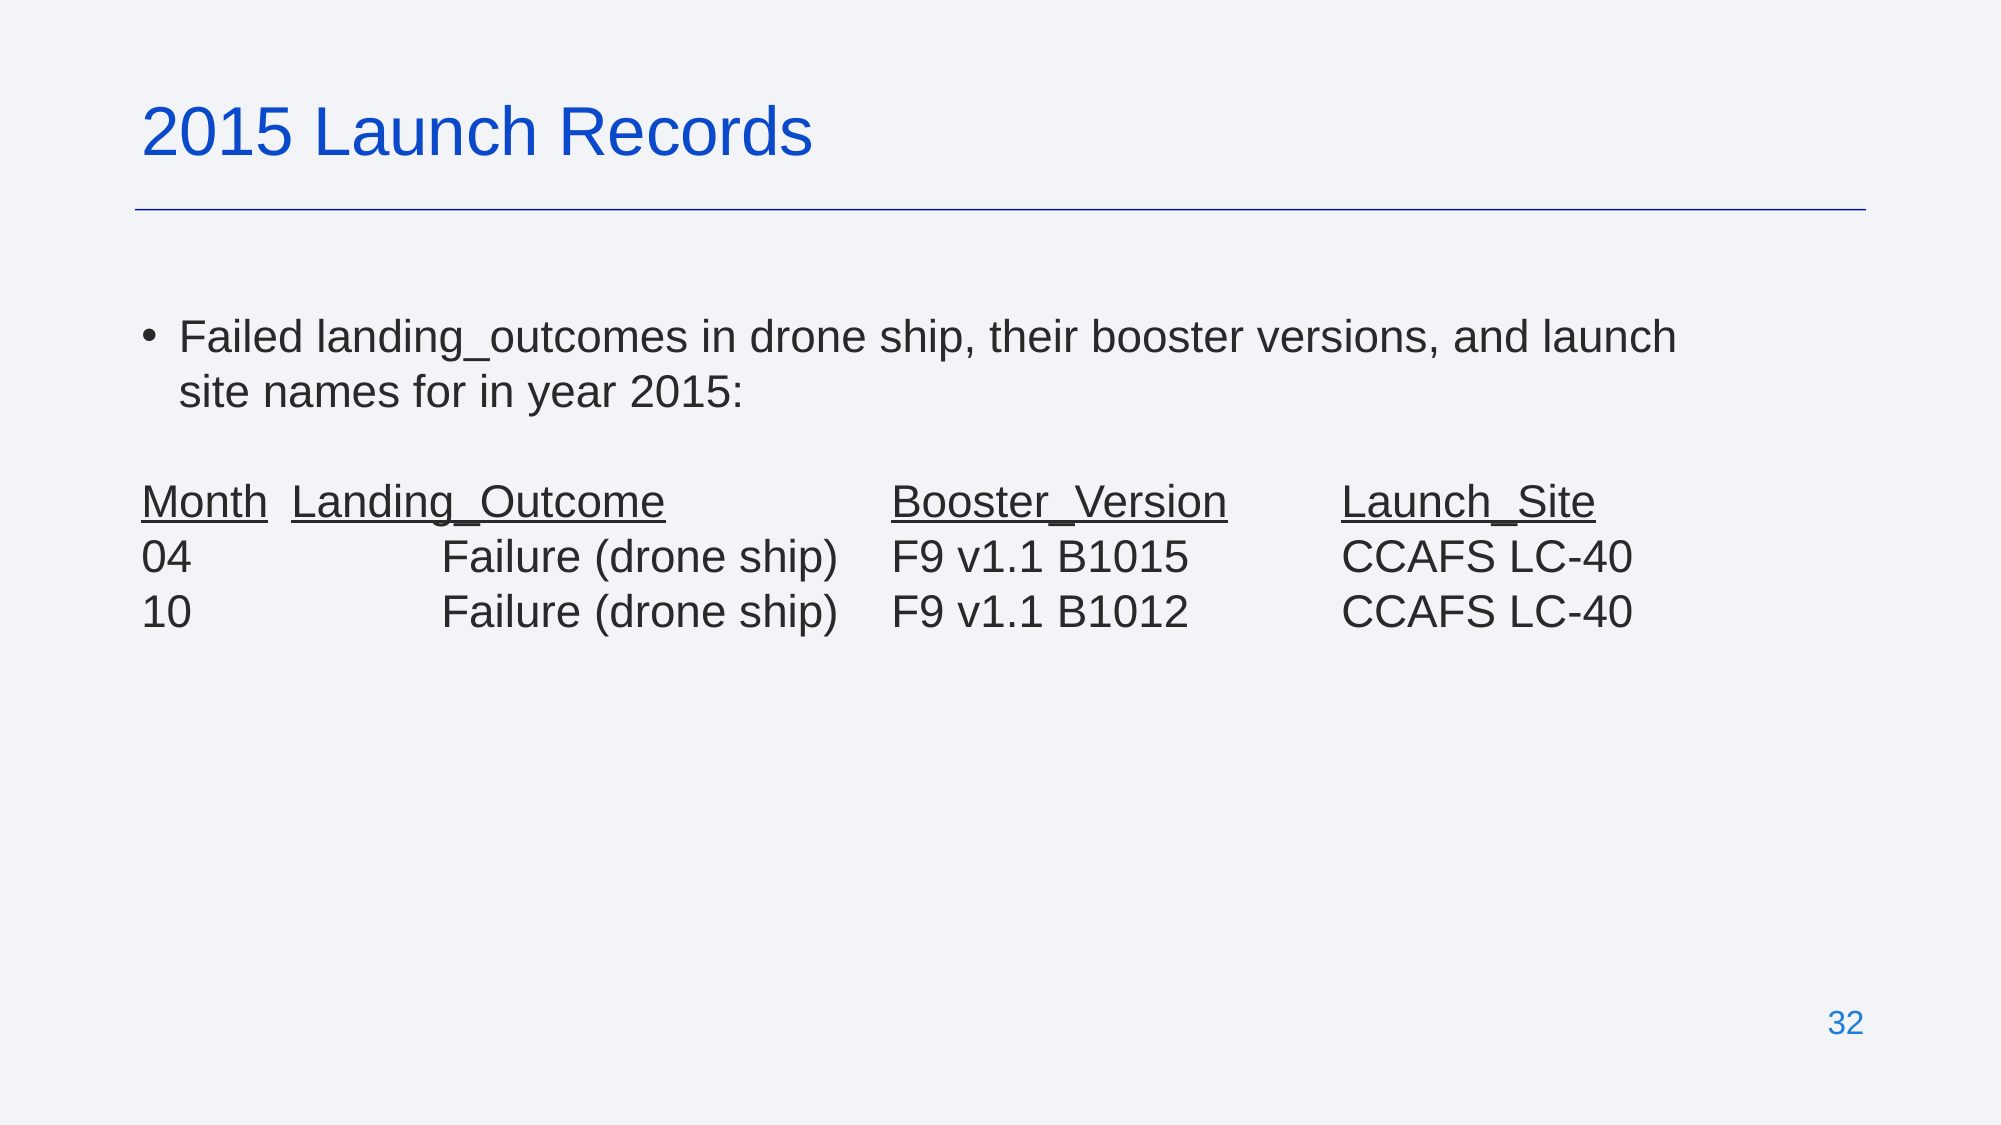

2015 Launch Records
Failed landing_outcomes in drone ship, their booster versions, and launch site names for in year 2015:

Month	Landing_Outcome		Booster_Version	Launch_Site
04		Failure (drone ship)	F9 v1.1 B1015		CCAFS LC-40
10		Failure (drone ship)	F9 v1.1 B1012		CCAFS LC-40
32